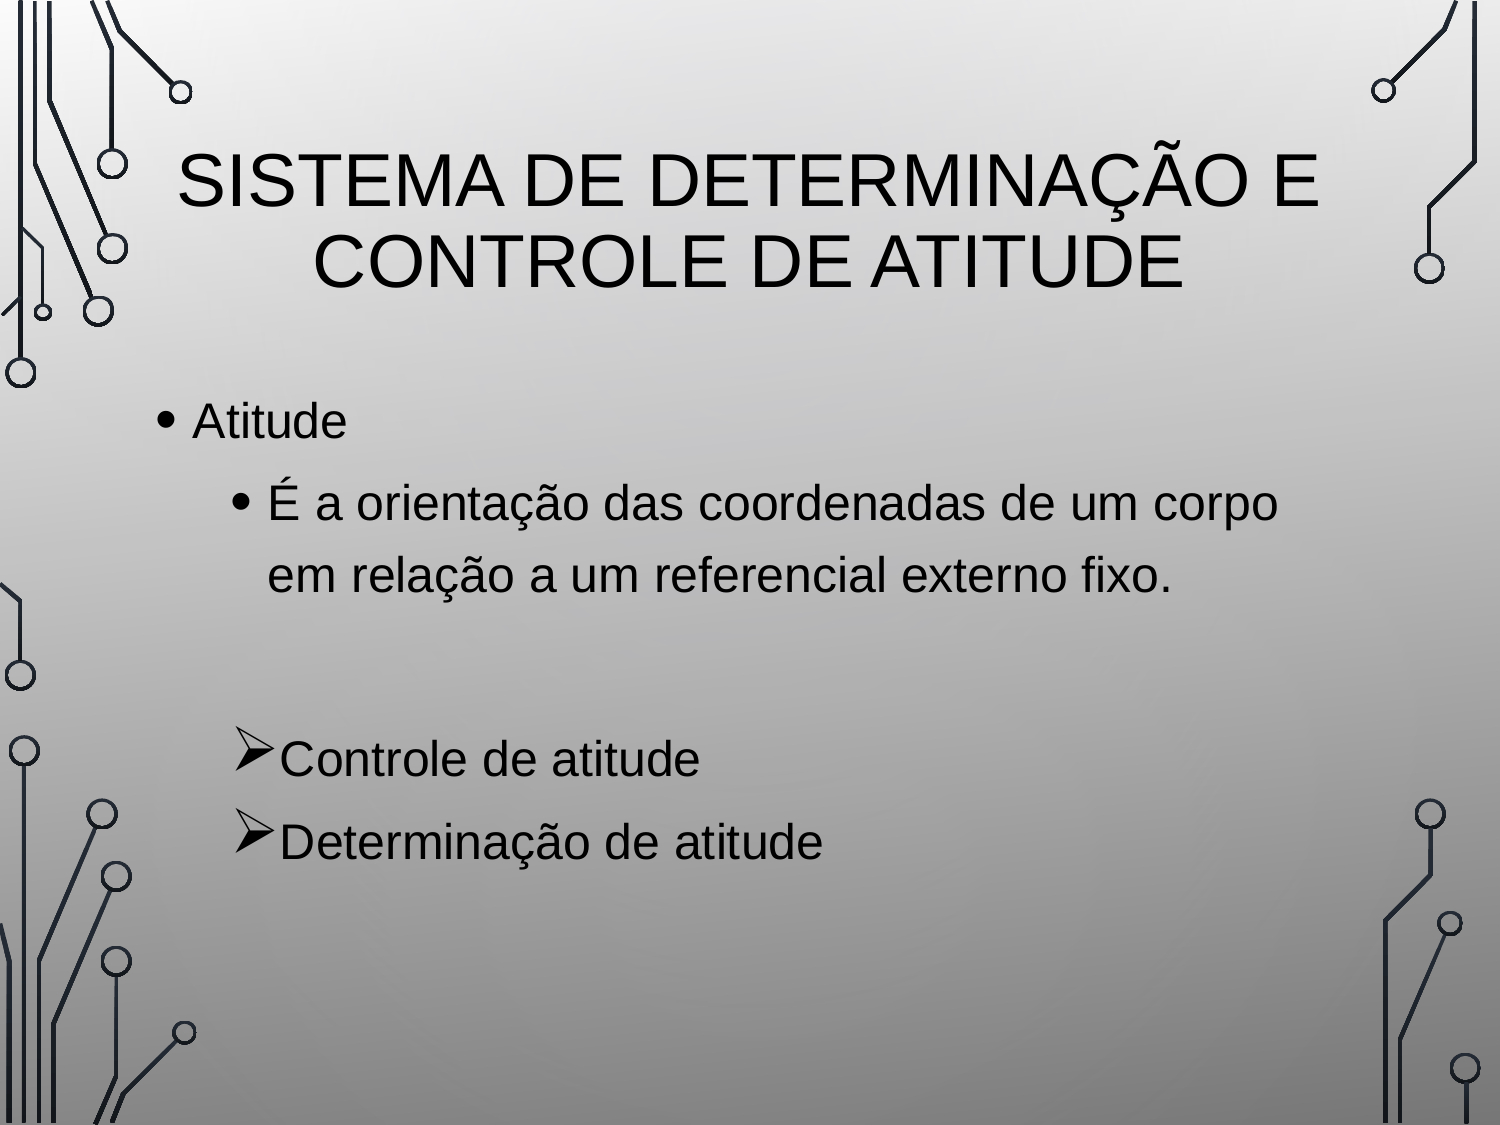

# sistema de determinação e controle de atitude
Atitude
É a orientação das coordenadas de um corpo em relação a um referencial externo fixo.

Controle de atitude
Determinação de atitude